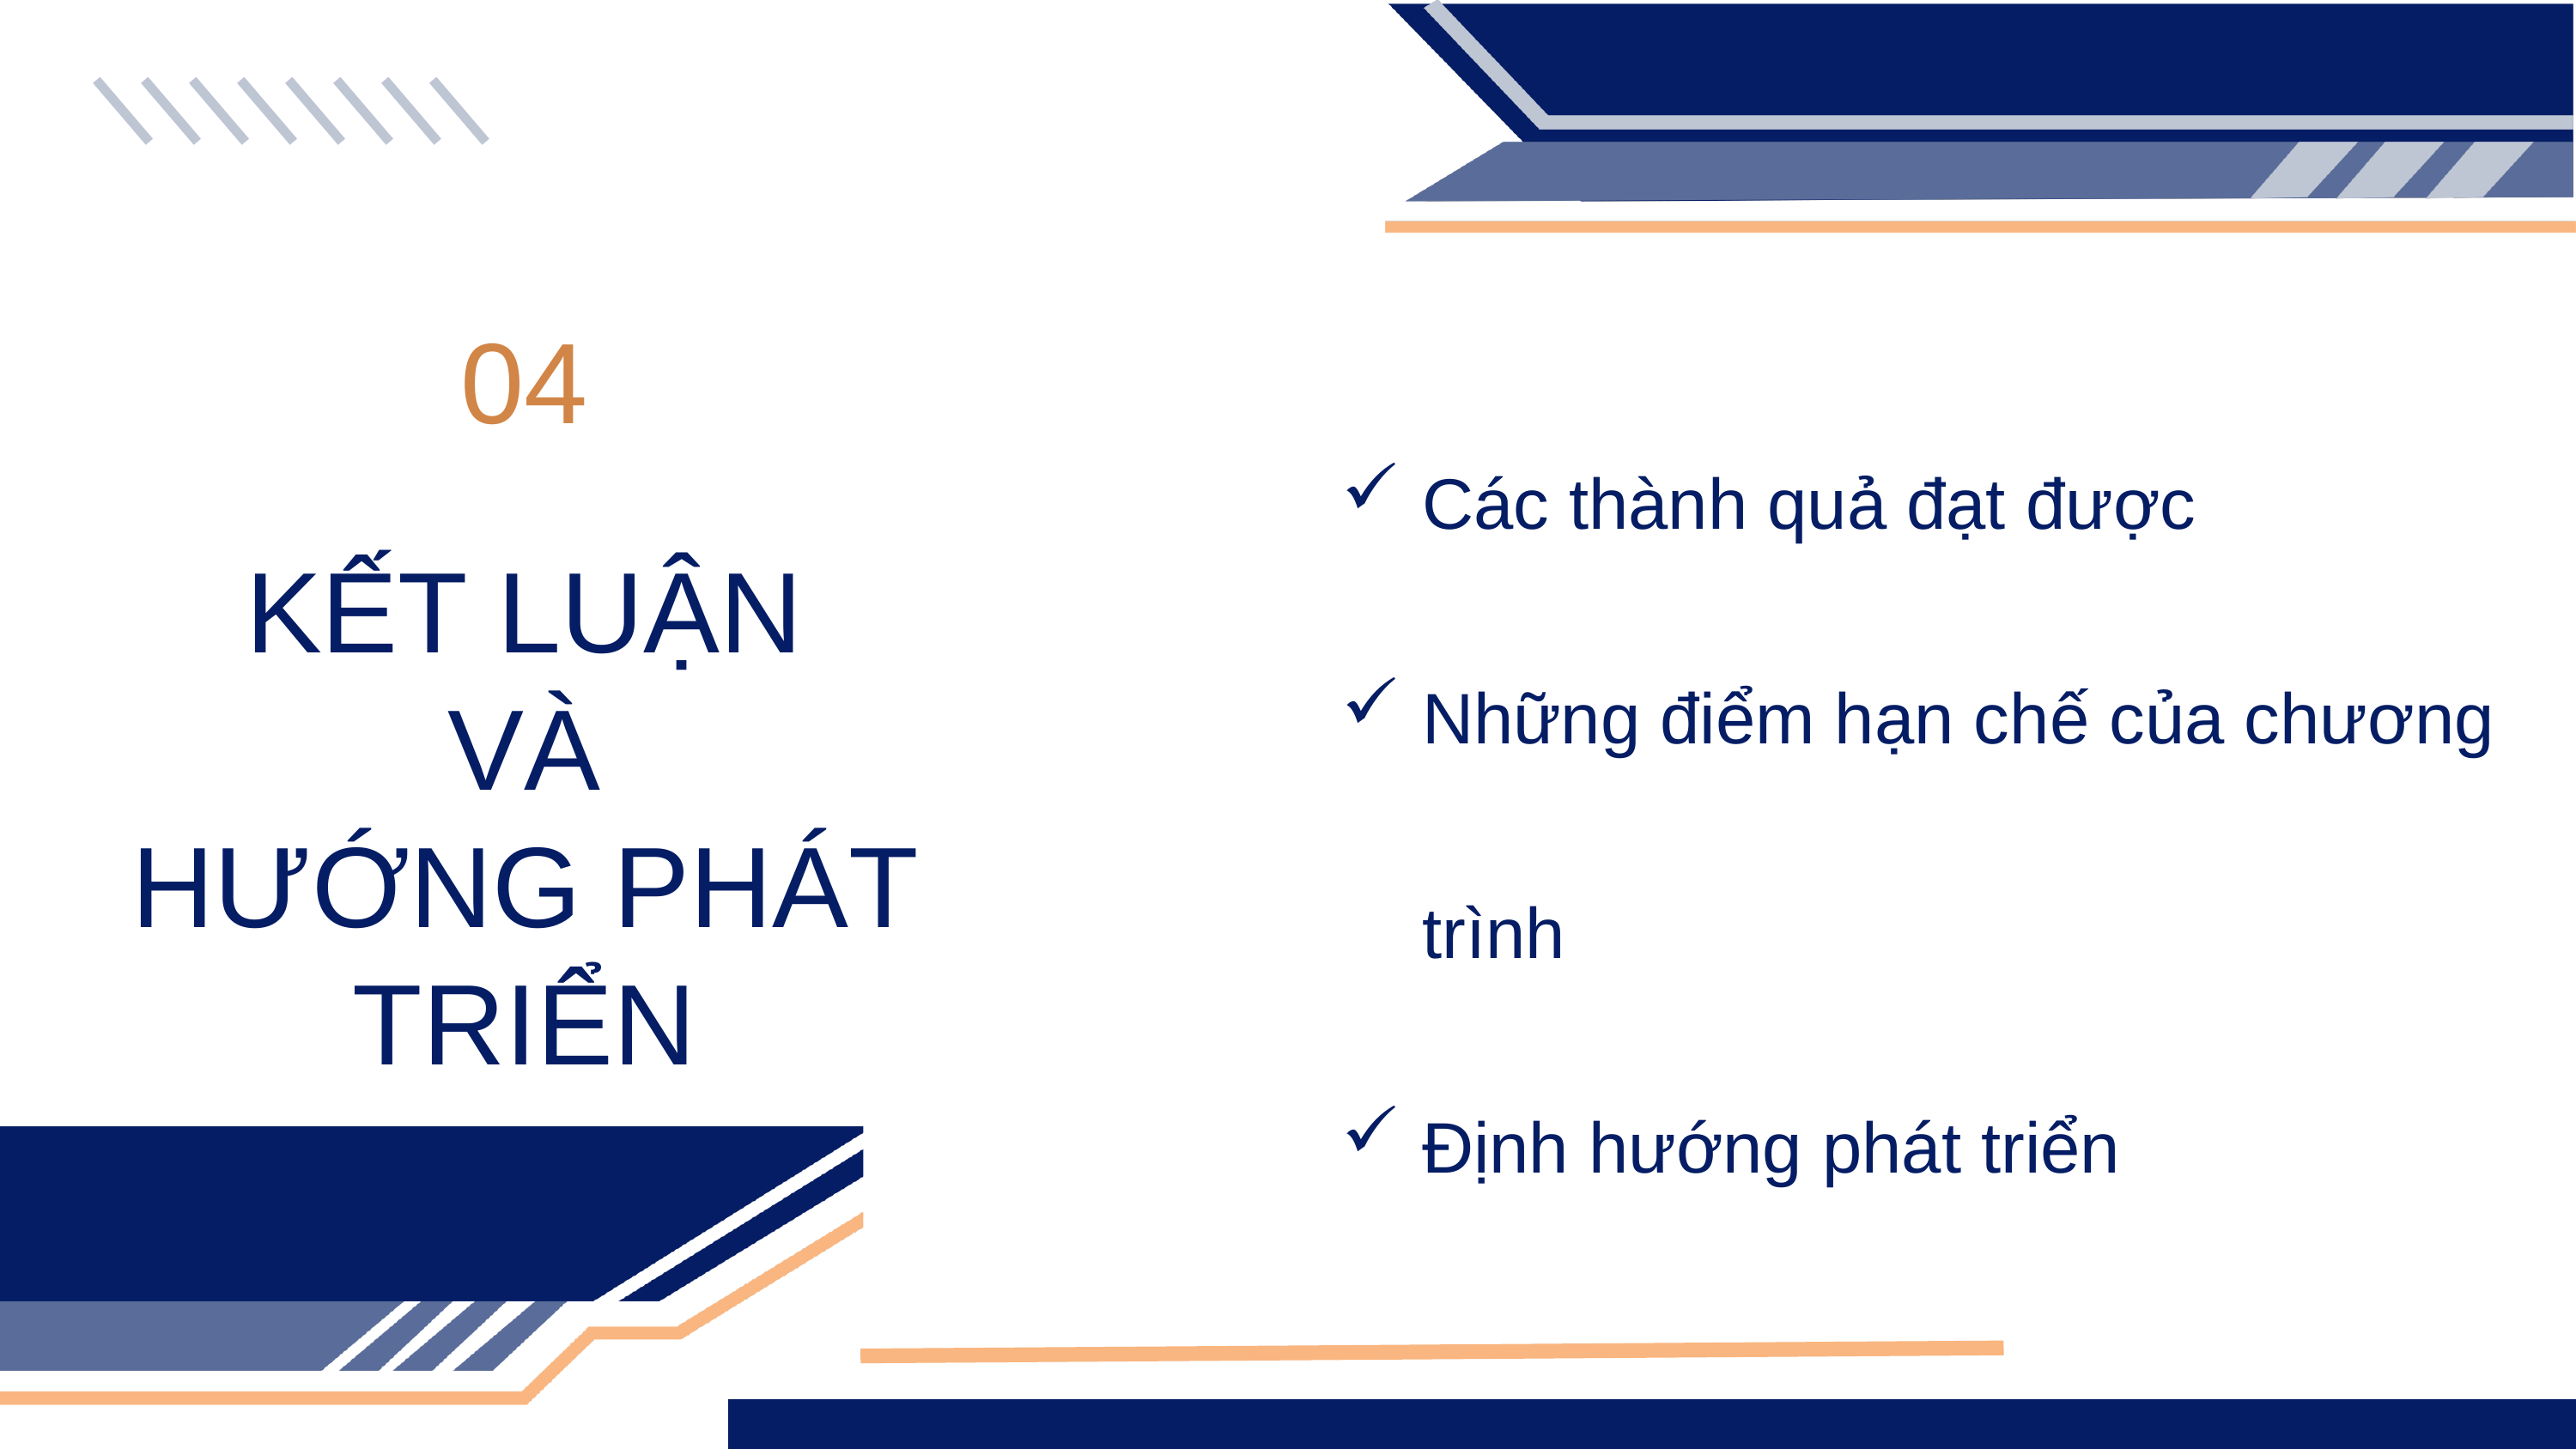

04
Các thành quả đạt được
Những điểm hạn chế của chương trình
Định hướng phát triển
KẾT LUẬN
VÀ
HƯỚNG PHÁT TRIỂN